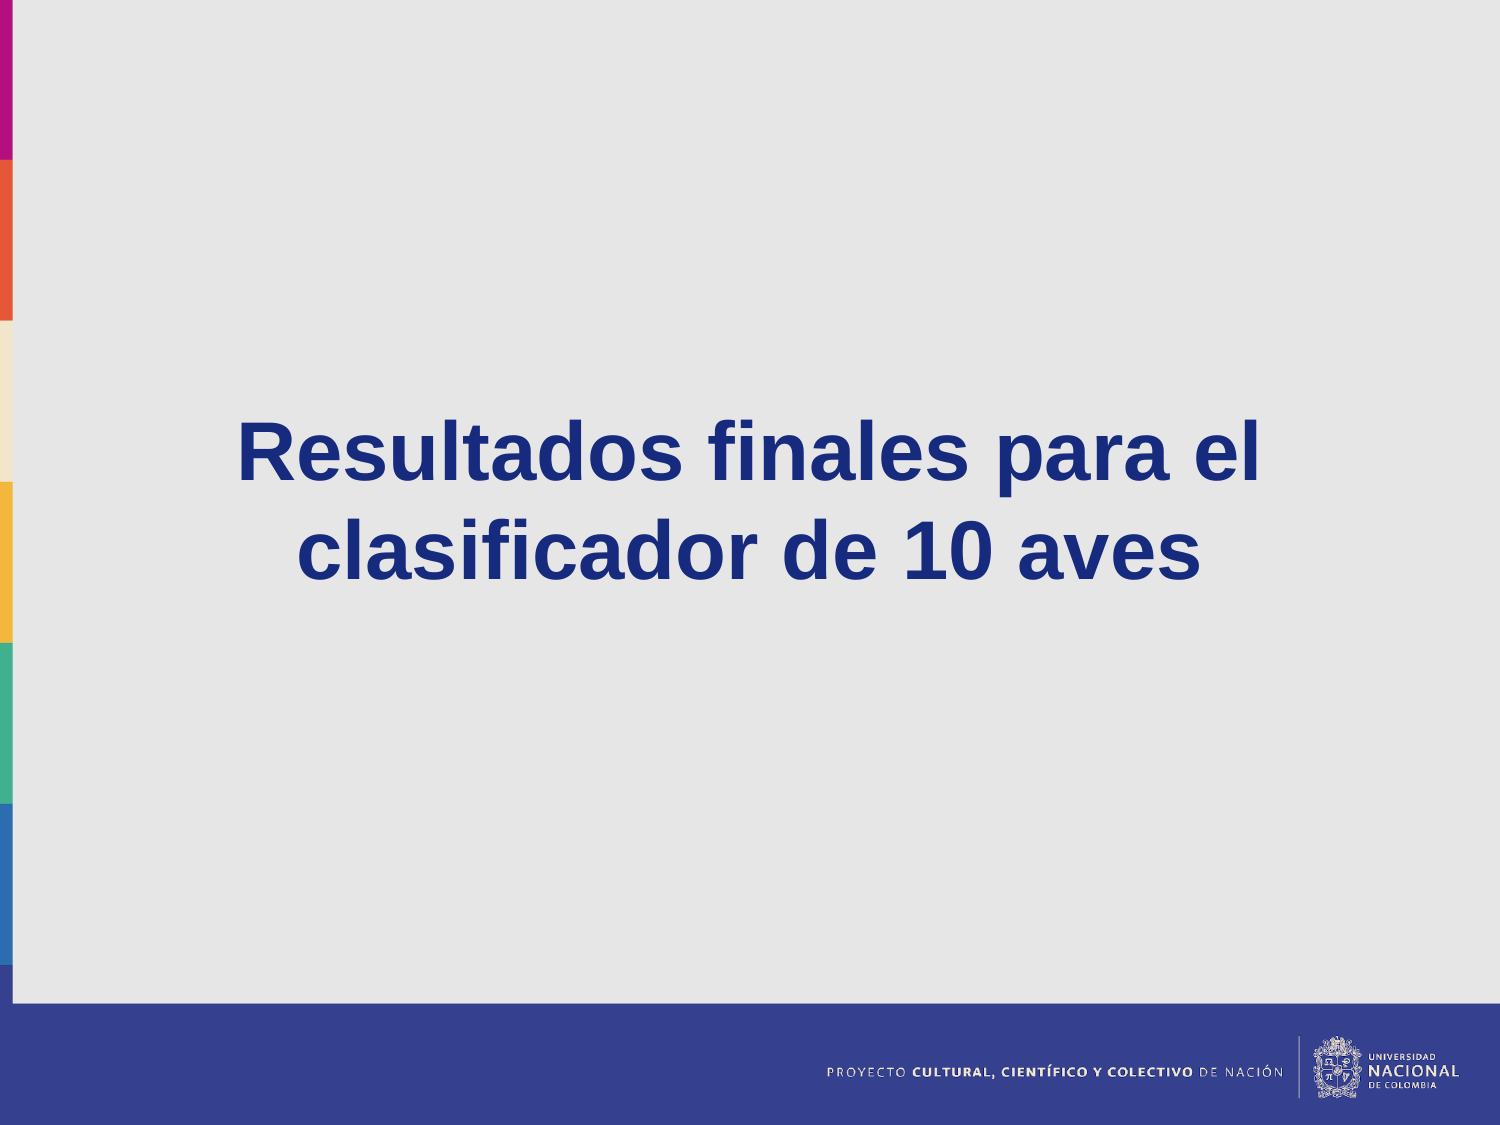

Resultados finales para el clasificador de 10 aves